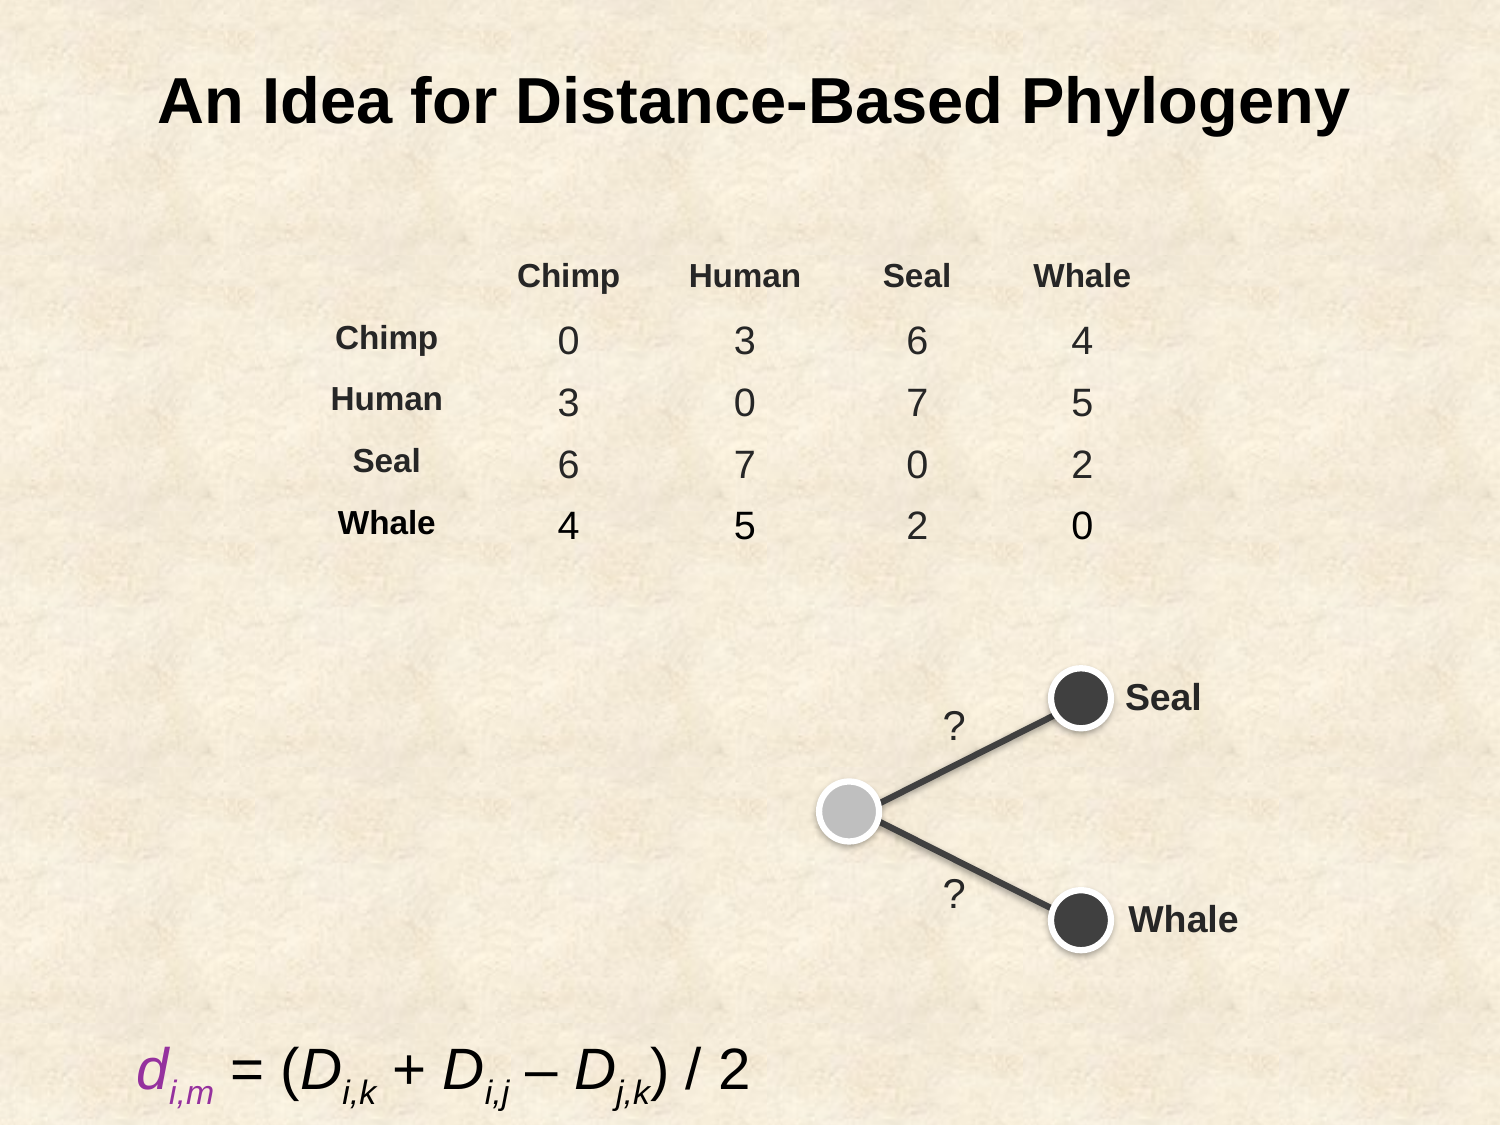

An Idea for Distance-Based Phylogeny
|  | Chimp | Human | Seal | Whale |
| --- | --- | --- | --- | --- |
| Chimp | 0 | 3 | 6 | 4 |
| Human | 3 | 0 | 7 | 5 |
| Seal | 6 | 7 | 0 | 2 |
| Whale | 4 | 5 | 2 | 0 |
Seal

?
dk,m = (di,k + dj,k – di,j) / 2
dk,m = (Di,k + Dj,k – Di,j) / 2
 di,m = Di,k – (Di,k + Dj,k – Di,j) / 2
 di,m = (Di,k + Di,j – Dj,k) / 2

?
Whale